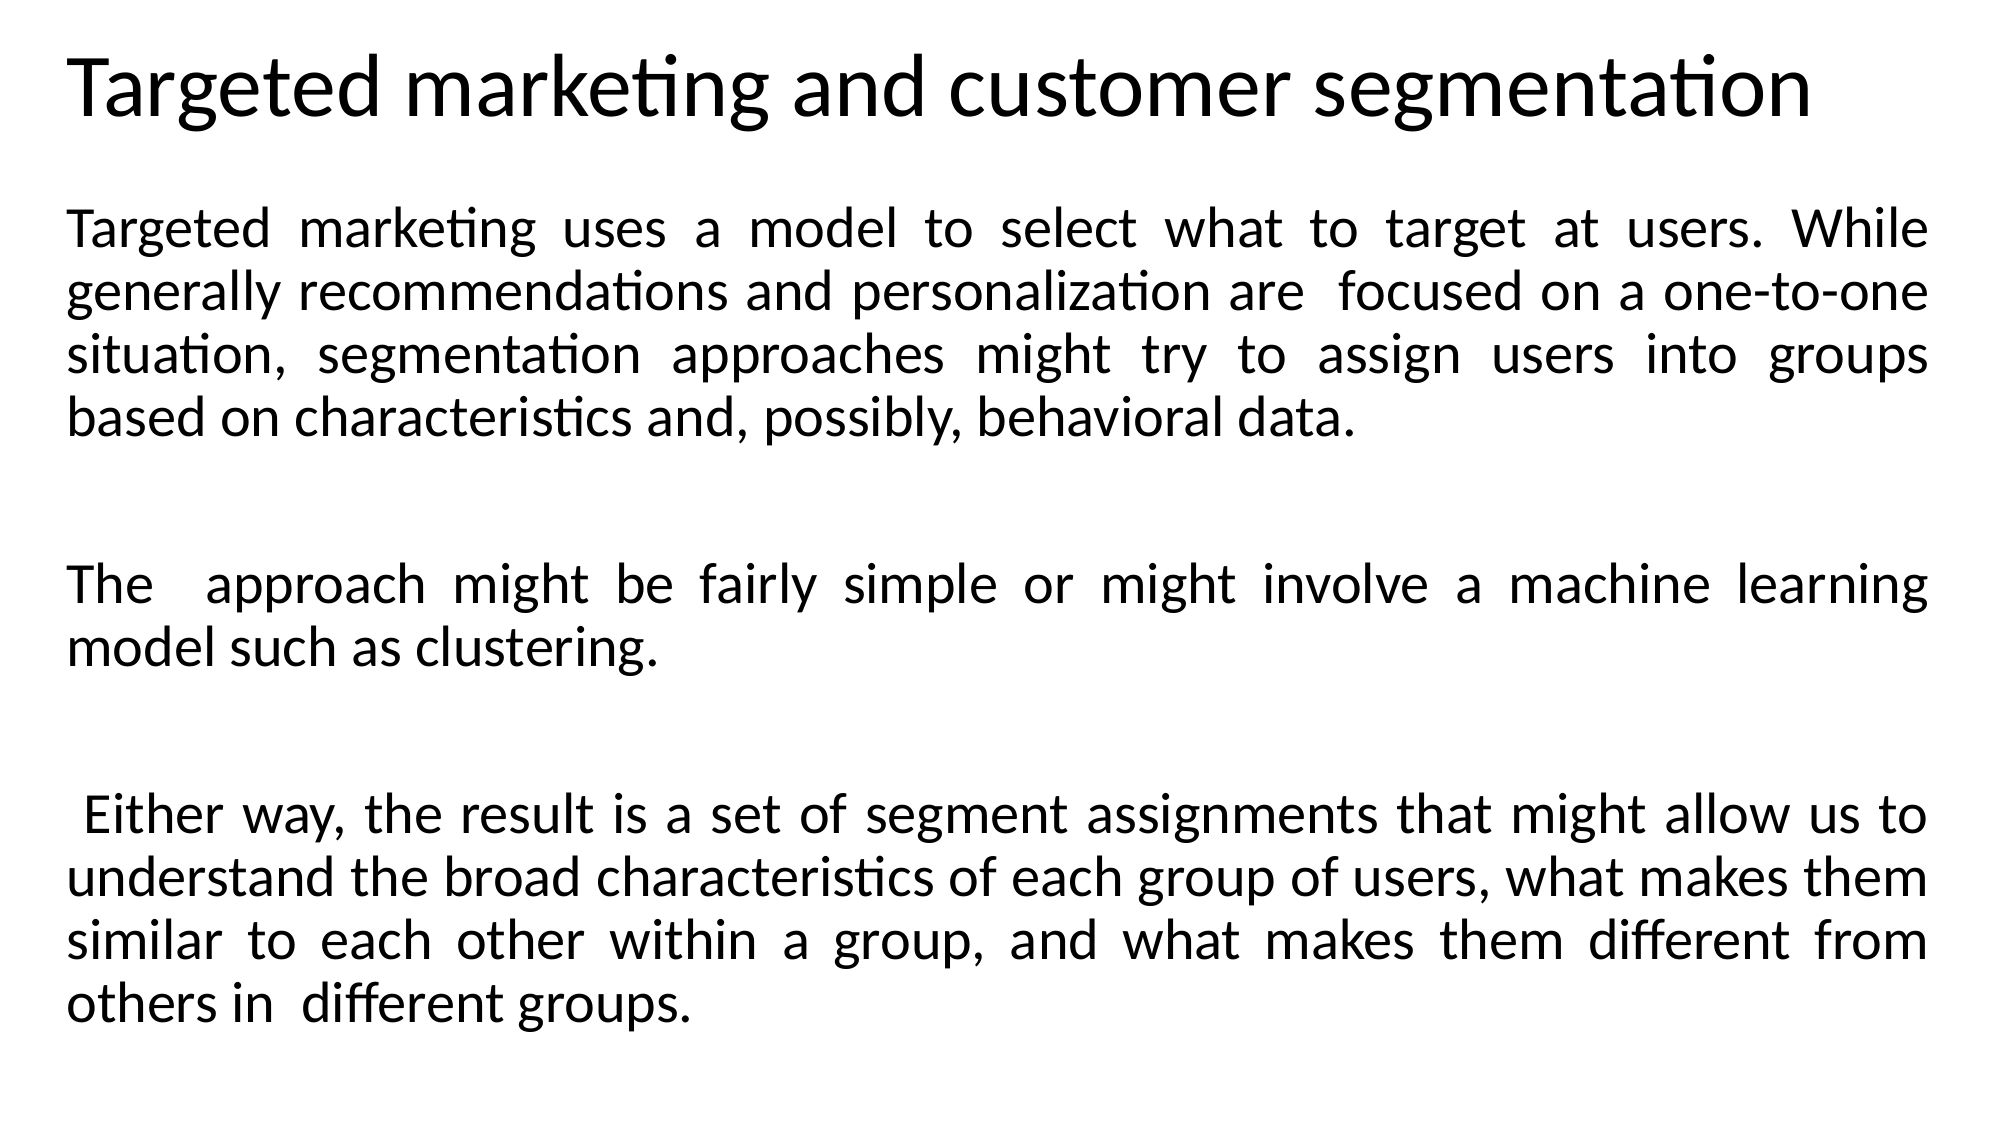

# Targeted marketing and customer segmentation
Targeted marketing uses a model to select what to target at users. While generally recommendations and personalization are  focused on a one-to-one situation, segmentation approaches might try to assign users into groups based on characteristics and, possibly, behavioral data.

The  approach might be fairly simple or might involve a machine learning model such as clustering.

 Either way, the result is a set of segment assignments that might allow us to understand the broad characteristics of each group of users, what makes them similar to each other within a group, and what makes them different from others in  different groups.